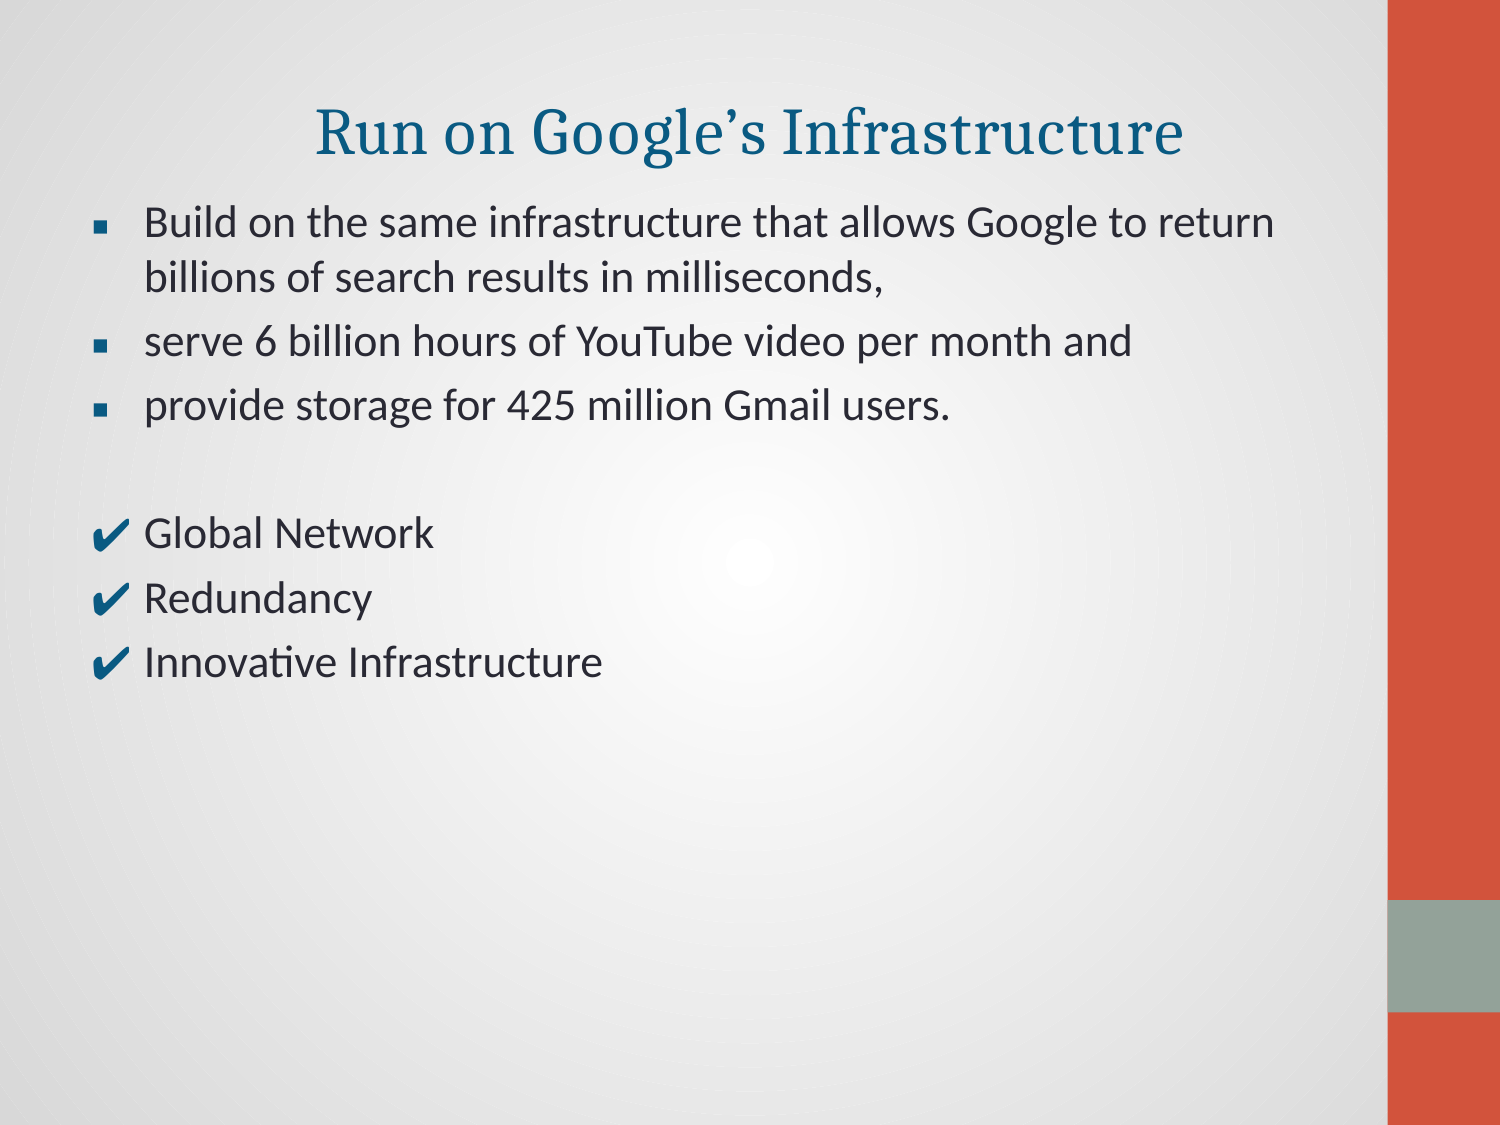

# Run on Google’s Infrastructure
Build on the same infrastructure that allows Google to return billions of search results in milliseconds,
serve 6 billion hours of YouTube video per month and
provide storage for 425 million Gmail users.

Global Network
Redundancy
Innovative Infrastructure